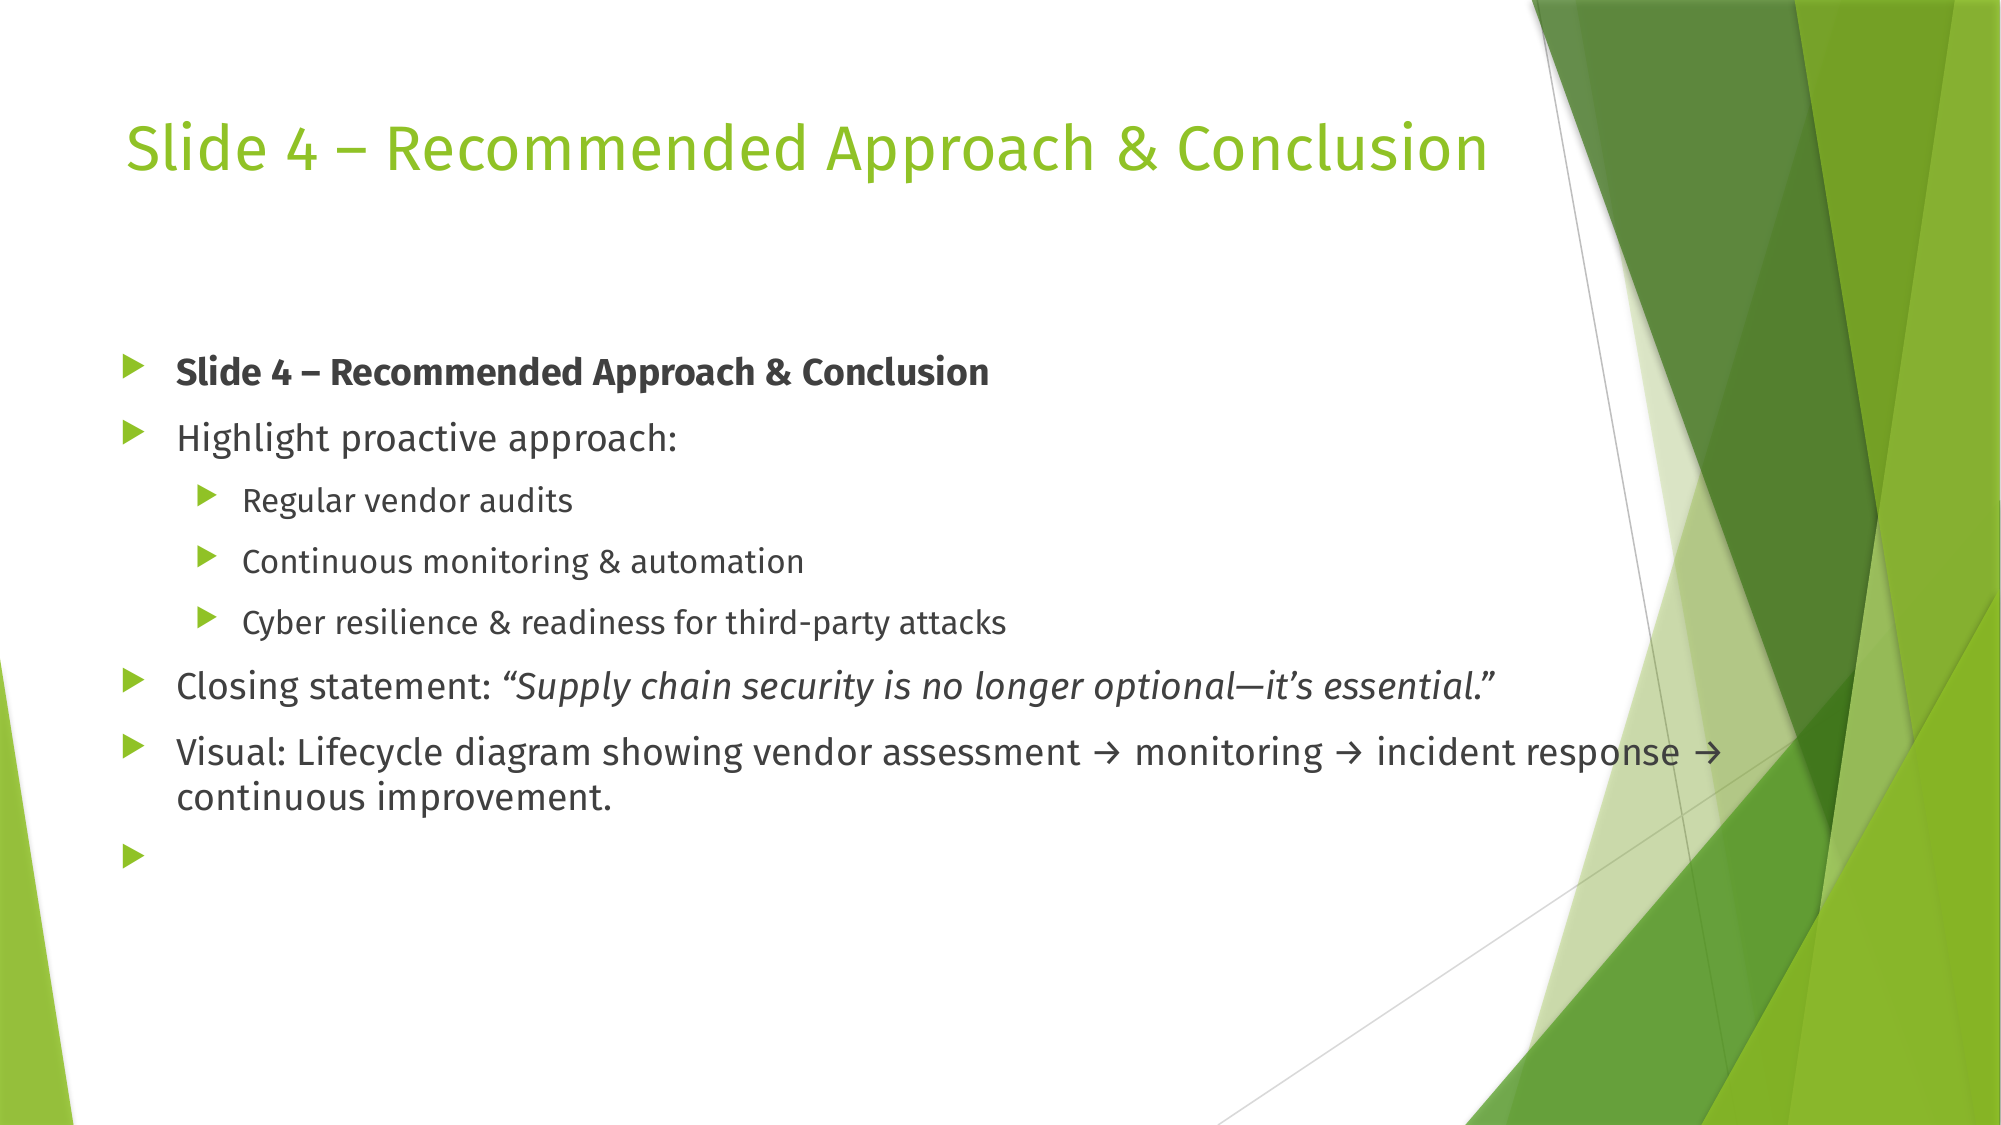

# Slide 4 – Recommended Approach & Conclusion
Slide 4 – Recommended Approach & Conclusion
Highlight proactive approach:
Regular vendor audits
Continuous monitoring & automation
Cyber resilience & readiness for third-party attacks
Closing statement: “Supply chain security is no longer optional—it’s essential.”
Visual: Lifecycle diagram showing vendor assessment → monitoring → incident response → continuous improvement.